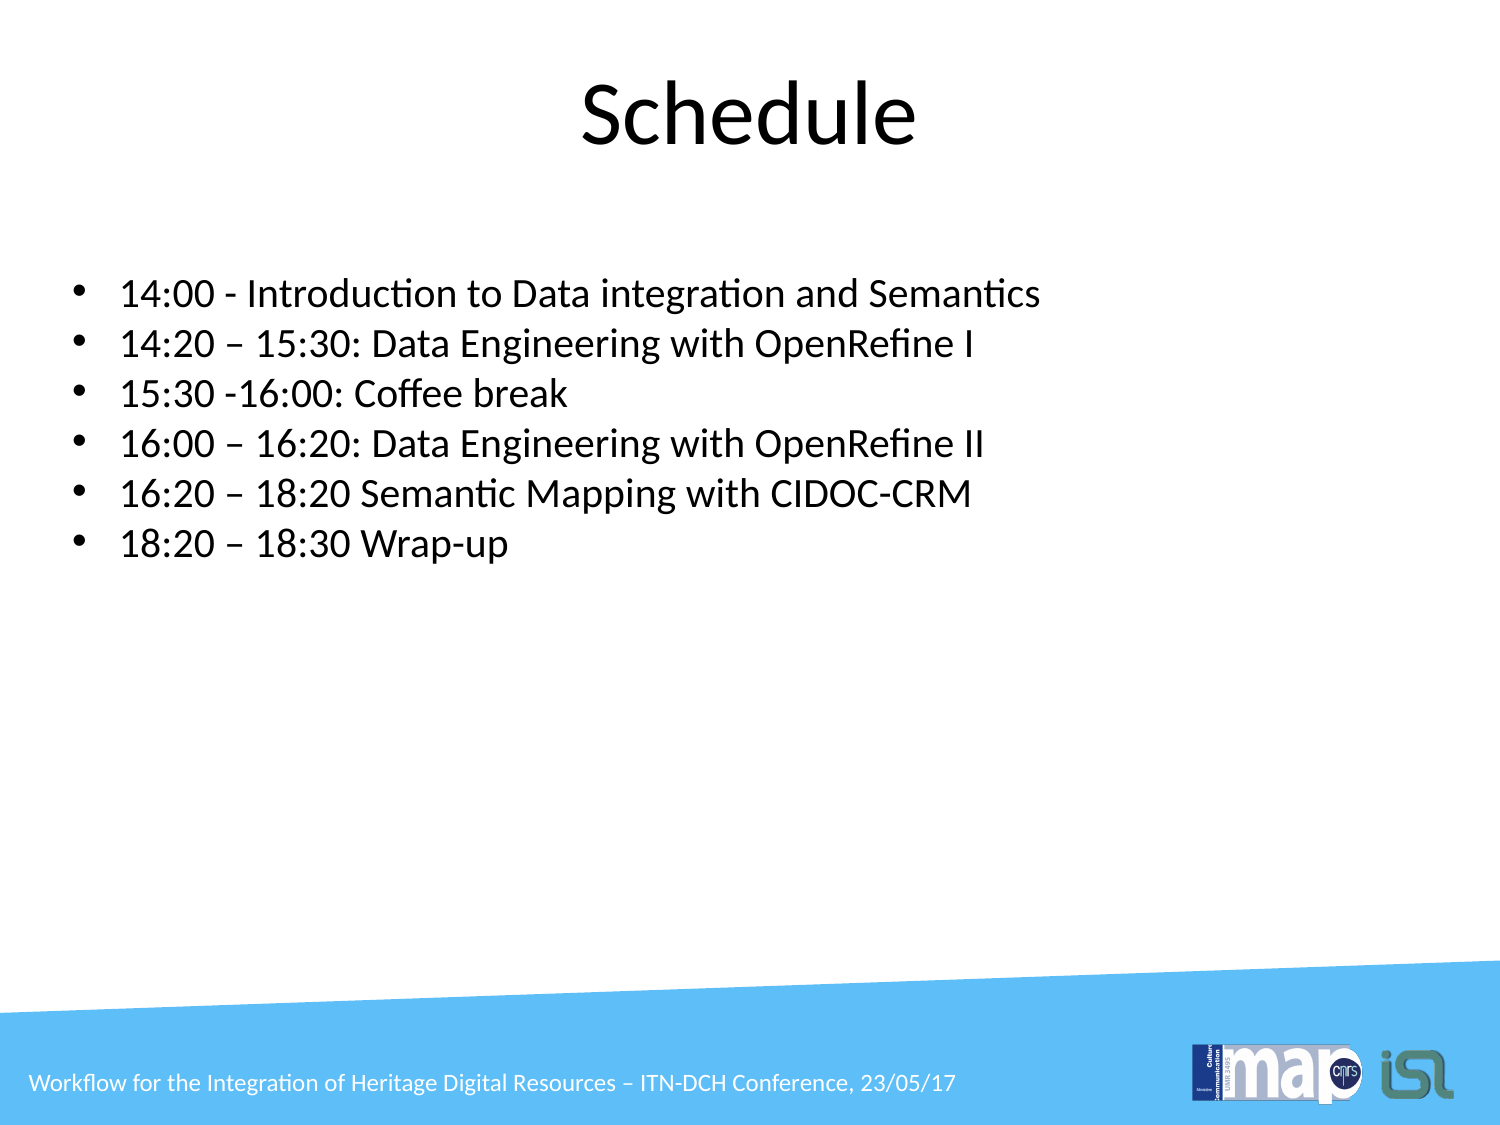

Schedule

14:00 - Introduction to Data integration and Semantics
14:20 – 15:30: Data Engineering with OpenRefine I
15:30 -16:00: Coffee break
16:00 – 16:20: Data Engineering with OpenRefine II
16:20 – 18:20 Semantic Mapping with CIDOC-CRM
18:20 – 18:30 Wrap-up